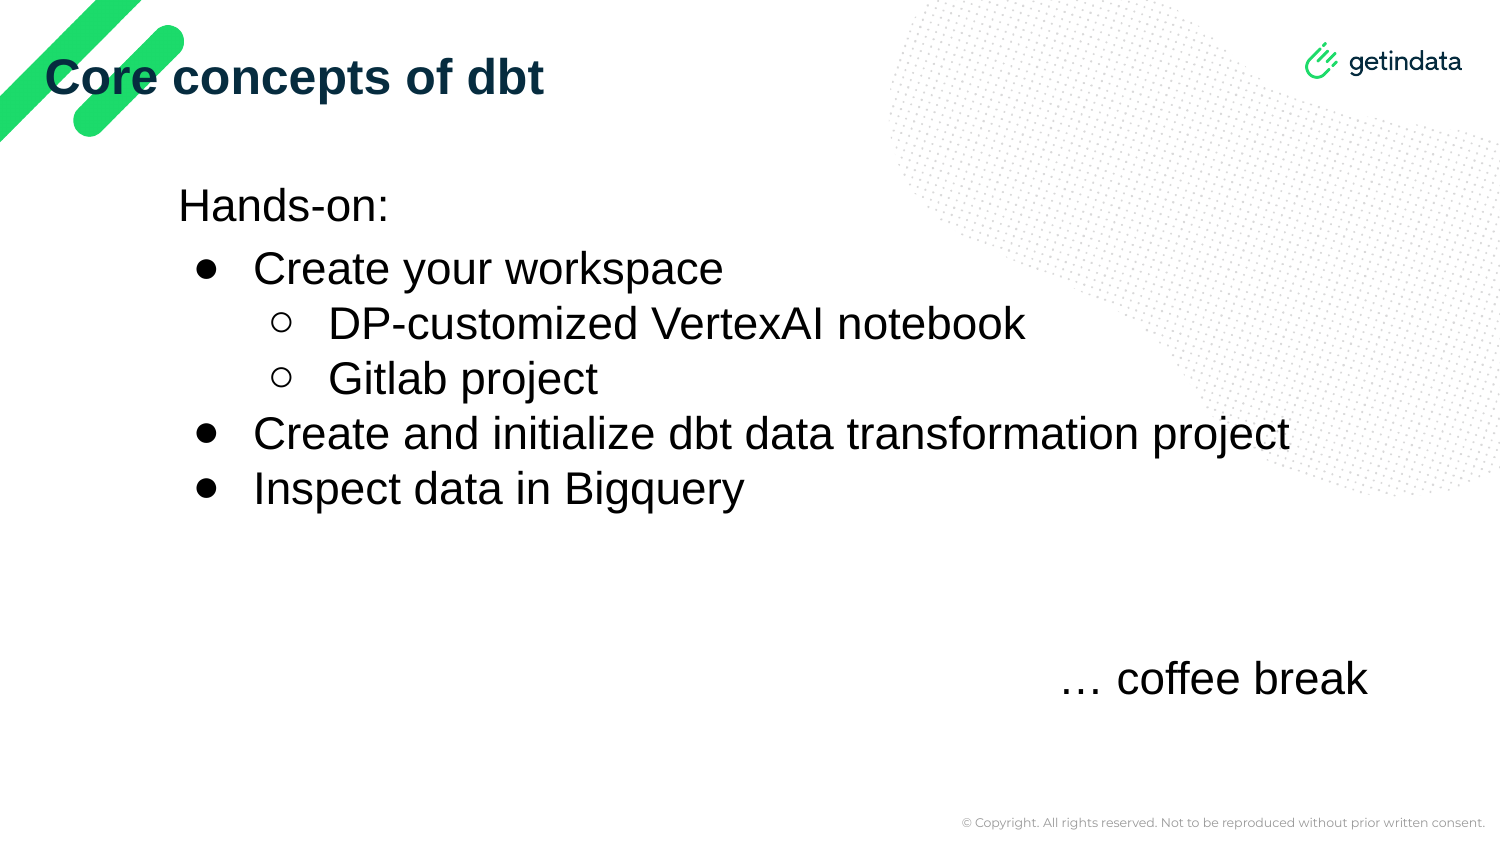

# Core concepts of dbt

Hands-on:
Create your workspace
DP-customized VertexAI notebook
Gitlab project
Create and initialize dbt data transformation project
Inspect data in Bigquery

… coffee break